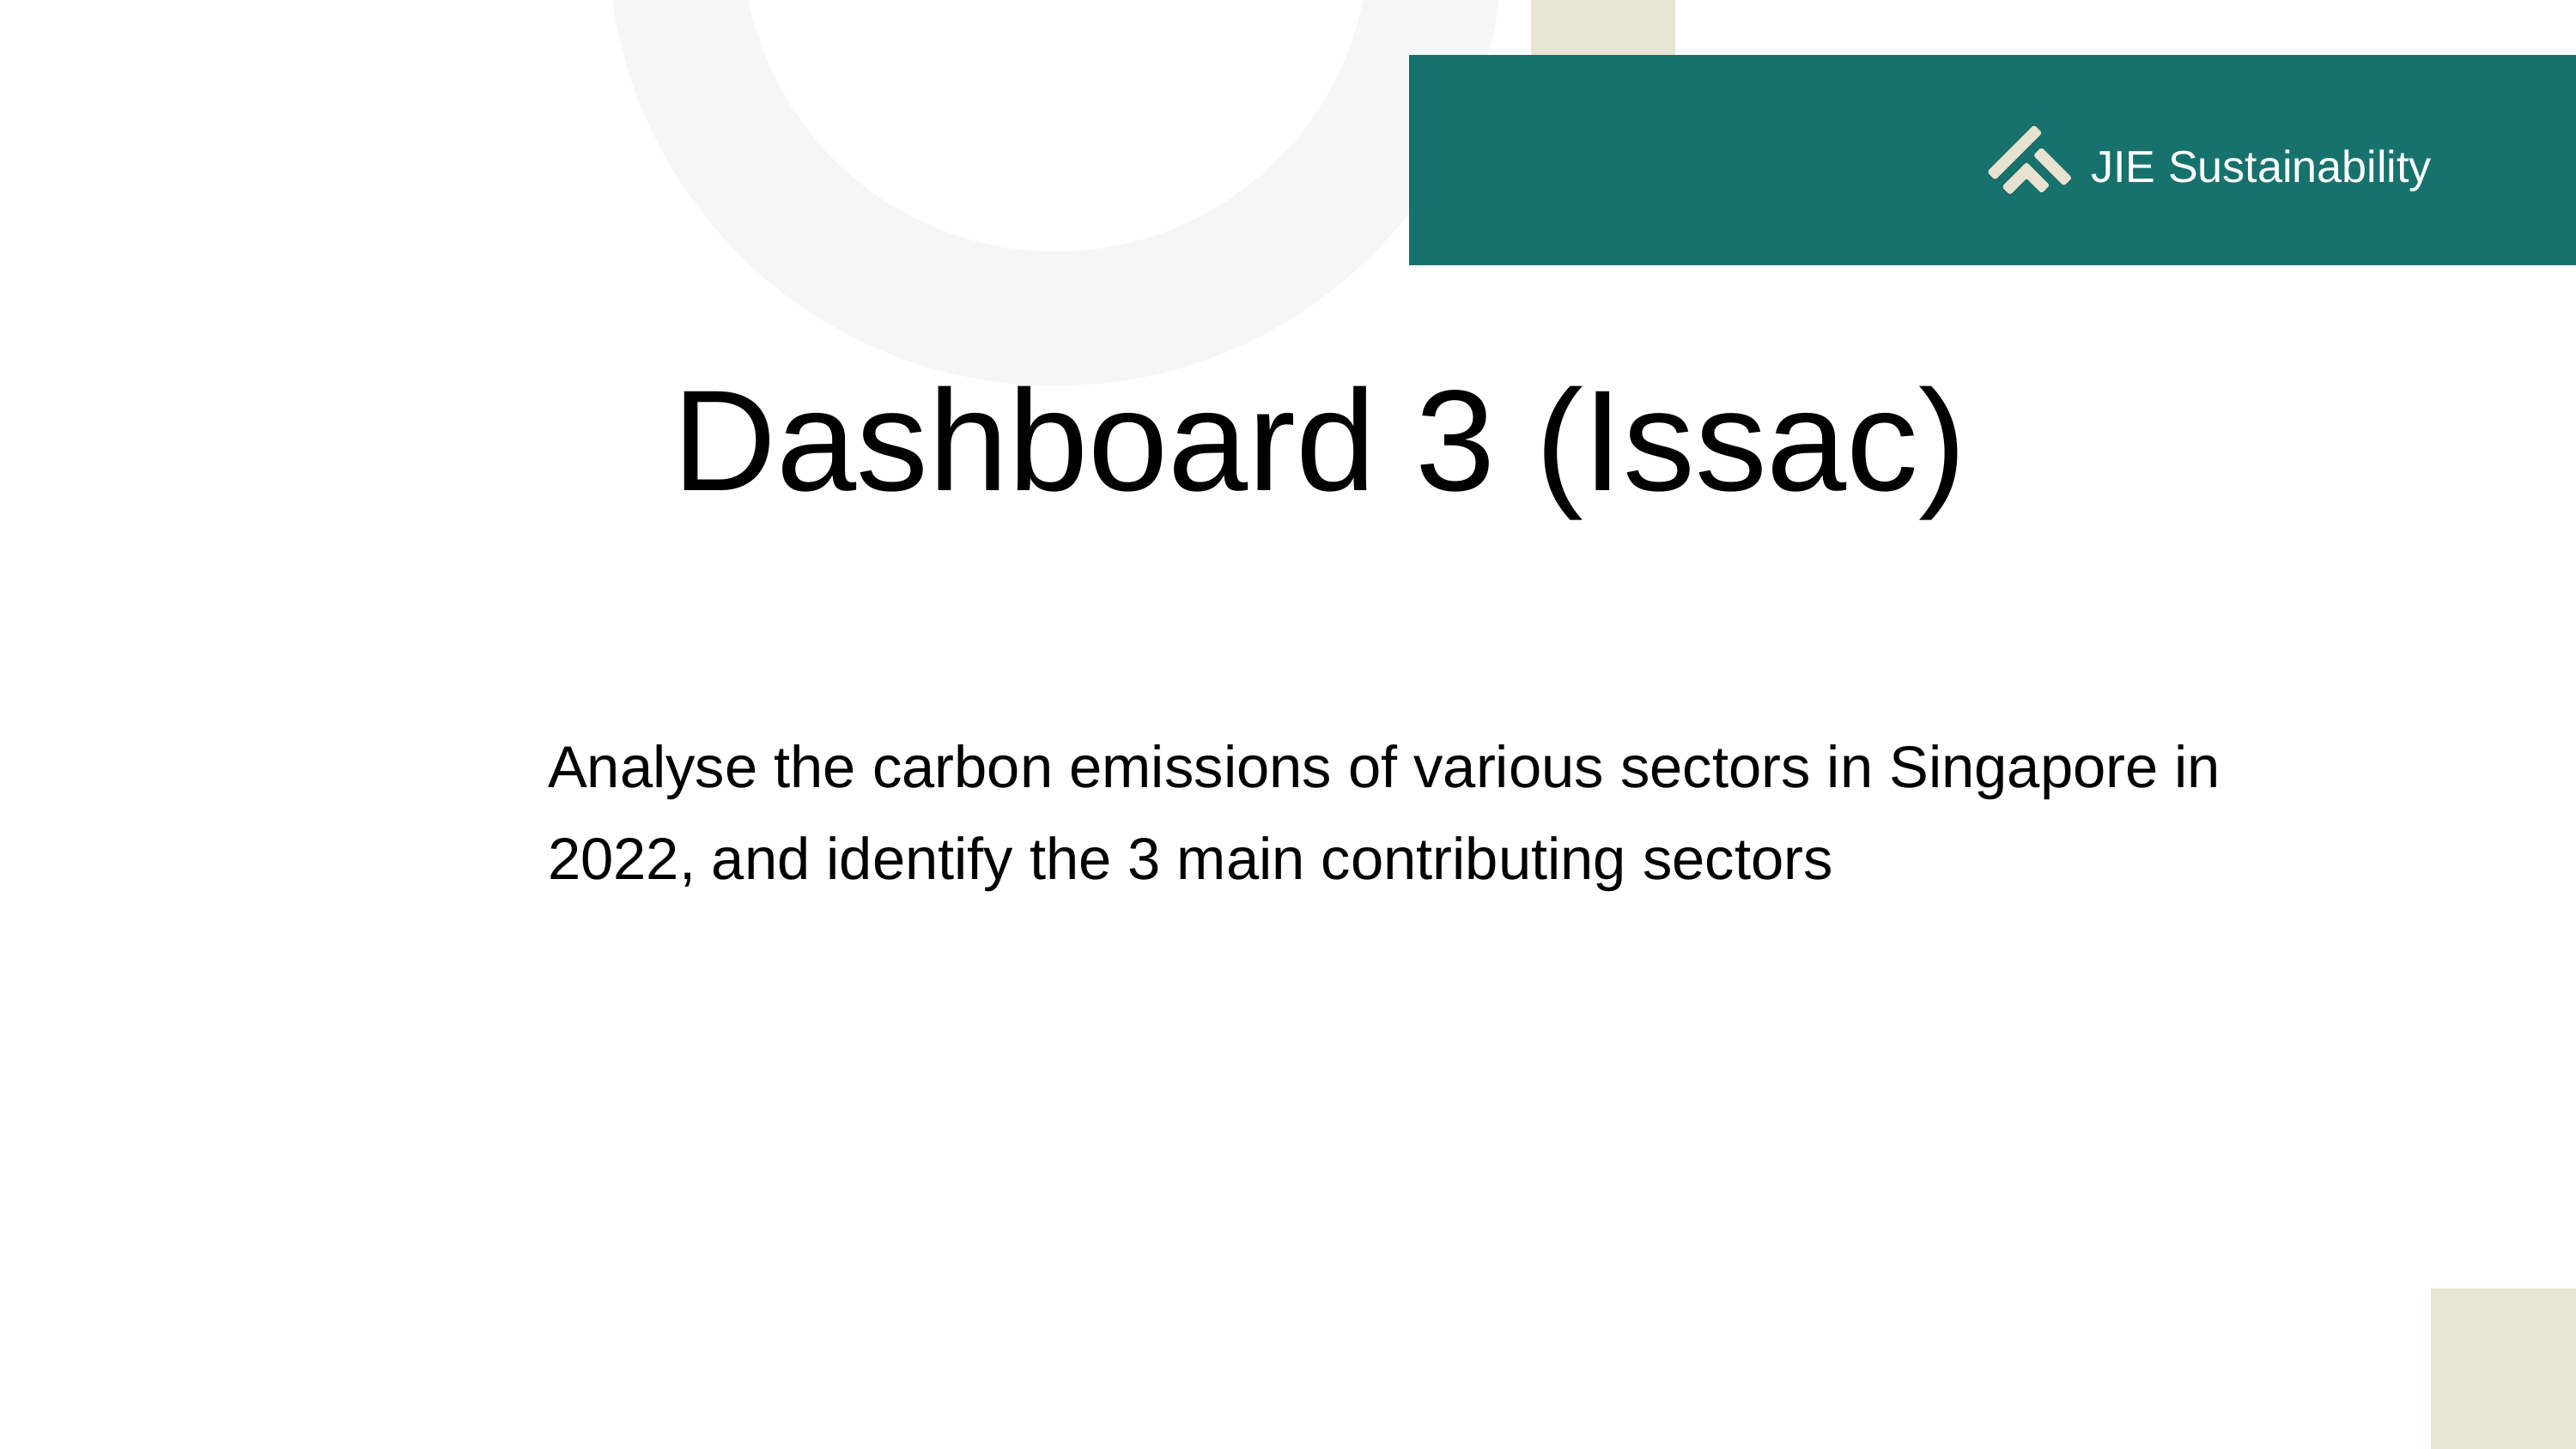

JIE Sustainability
Dashboard 3 (Issac)
Analyse the carbon emissions of various sectors in Singapore in 2022, and identify the 3 main contributing sectors